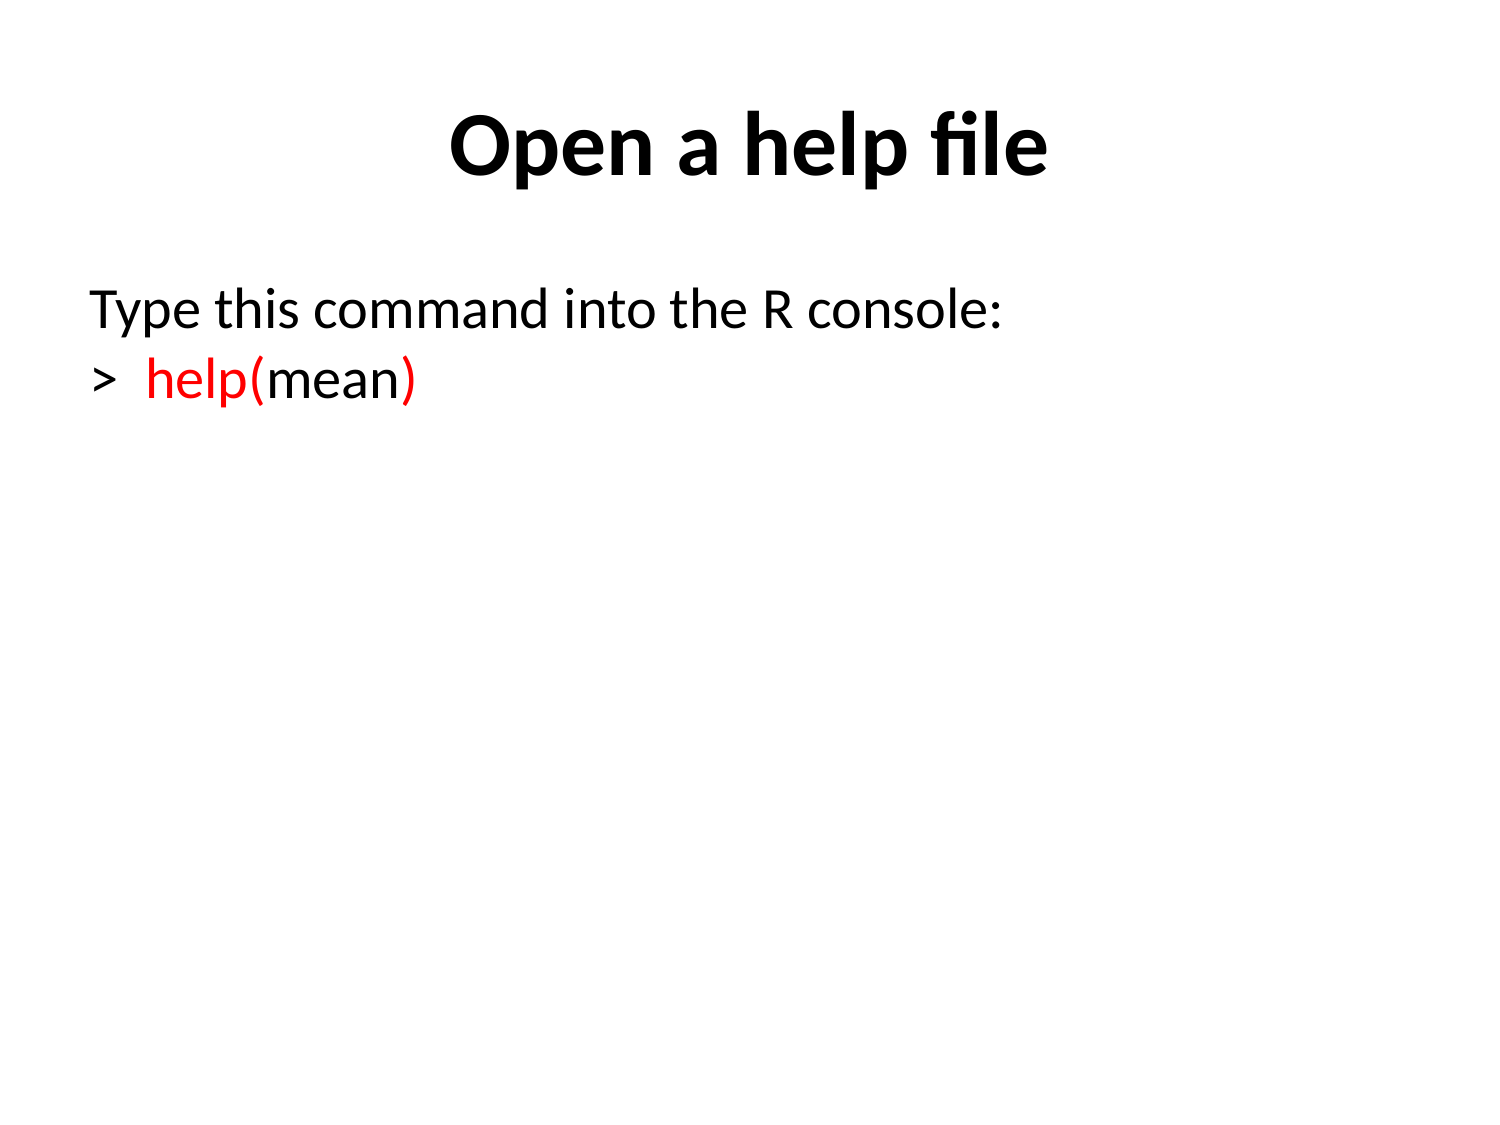

Open a help file
Type this command into the R console:
>  help(mean)